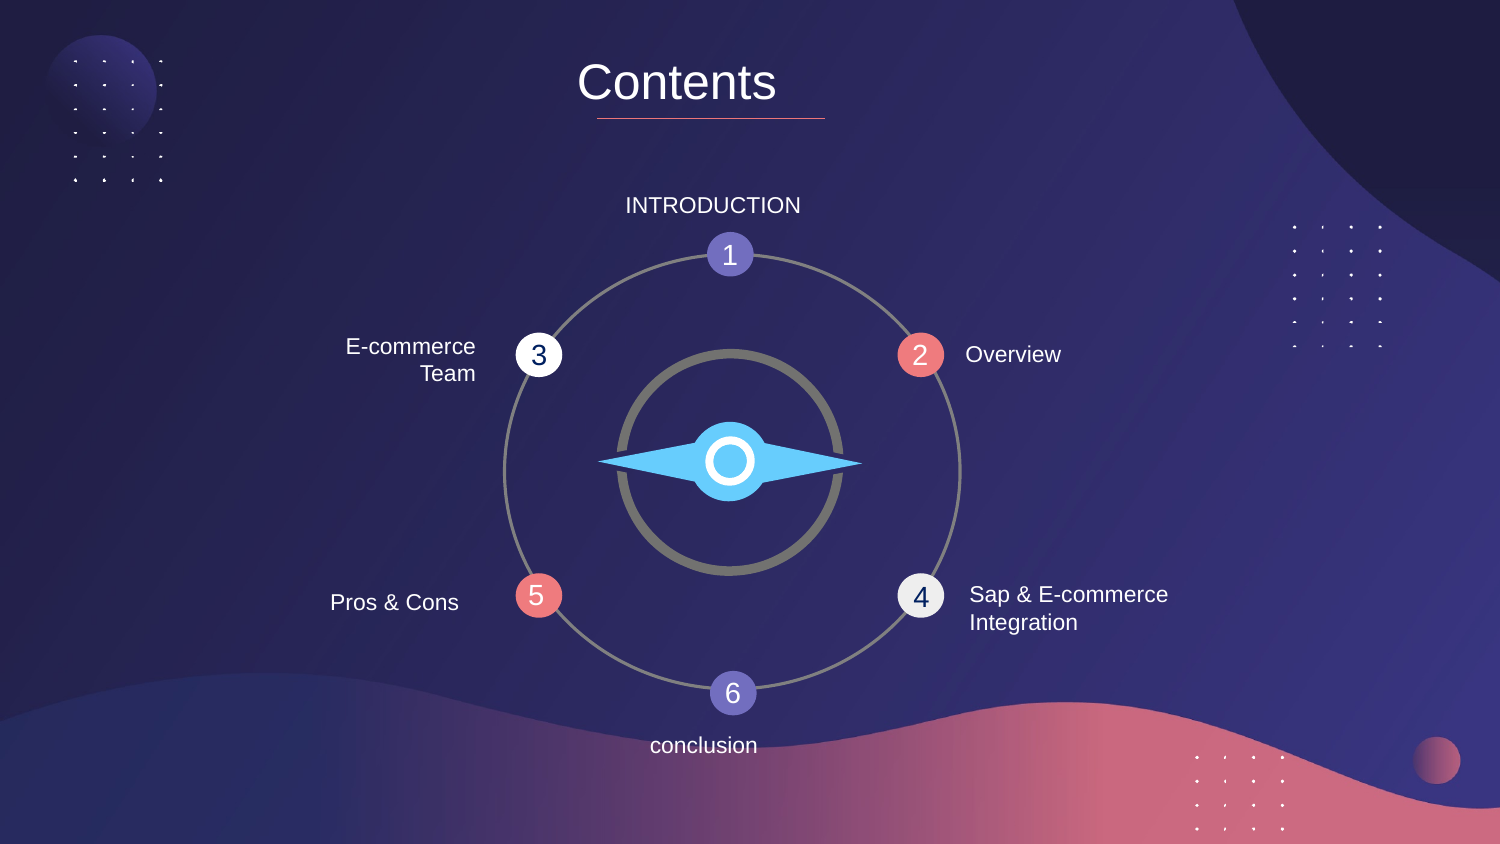

Contents

INTRODUCTION

1

E-commerce
Team
2
3
Overview

5
4
Sap & E-commerce
Integration
Pros & Cons
6
conclusion